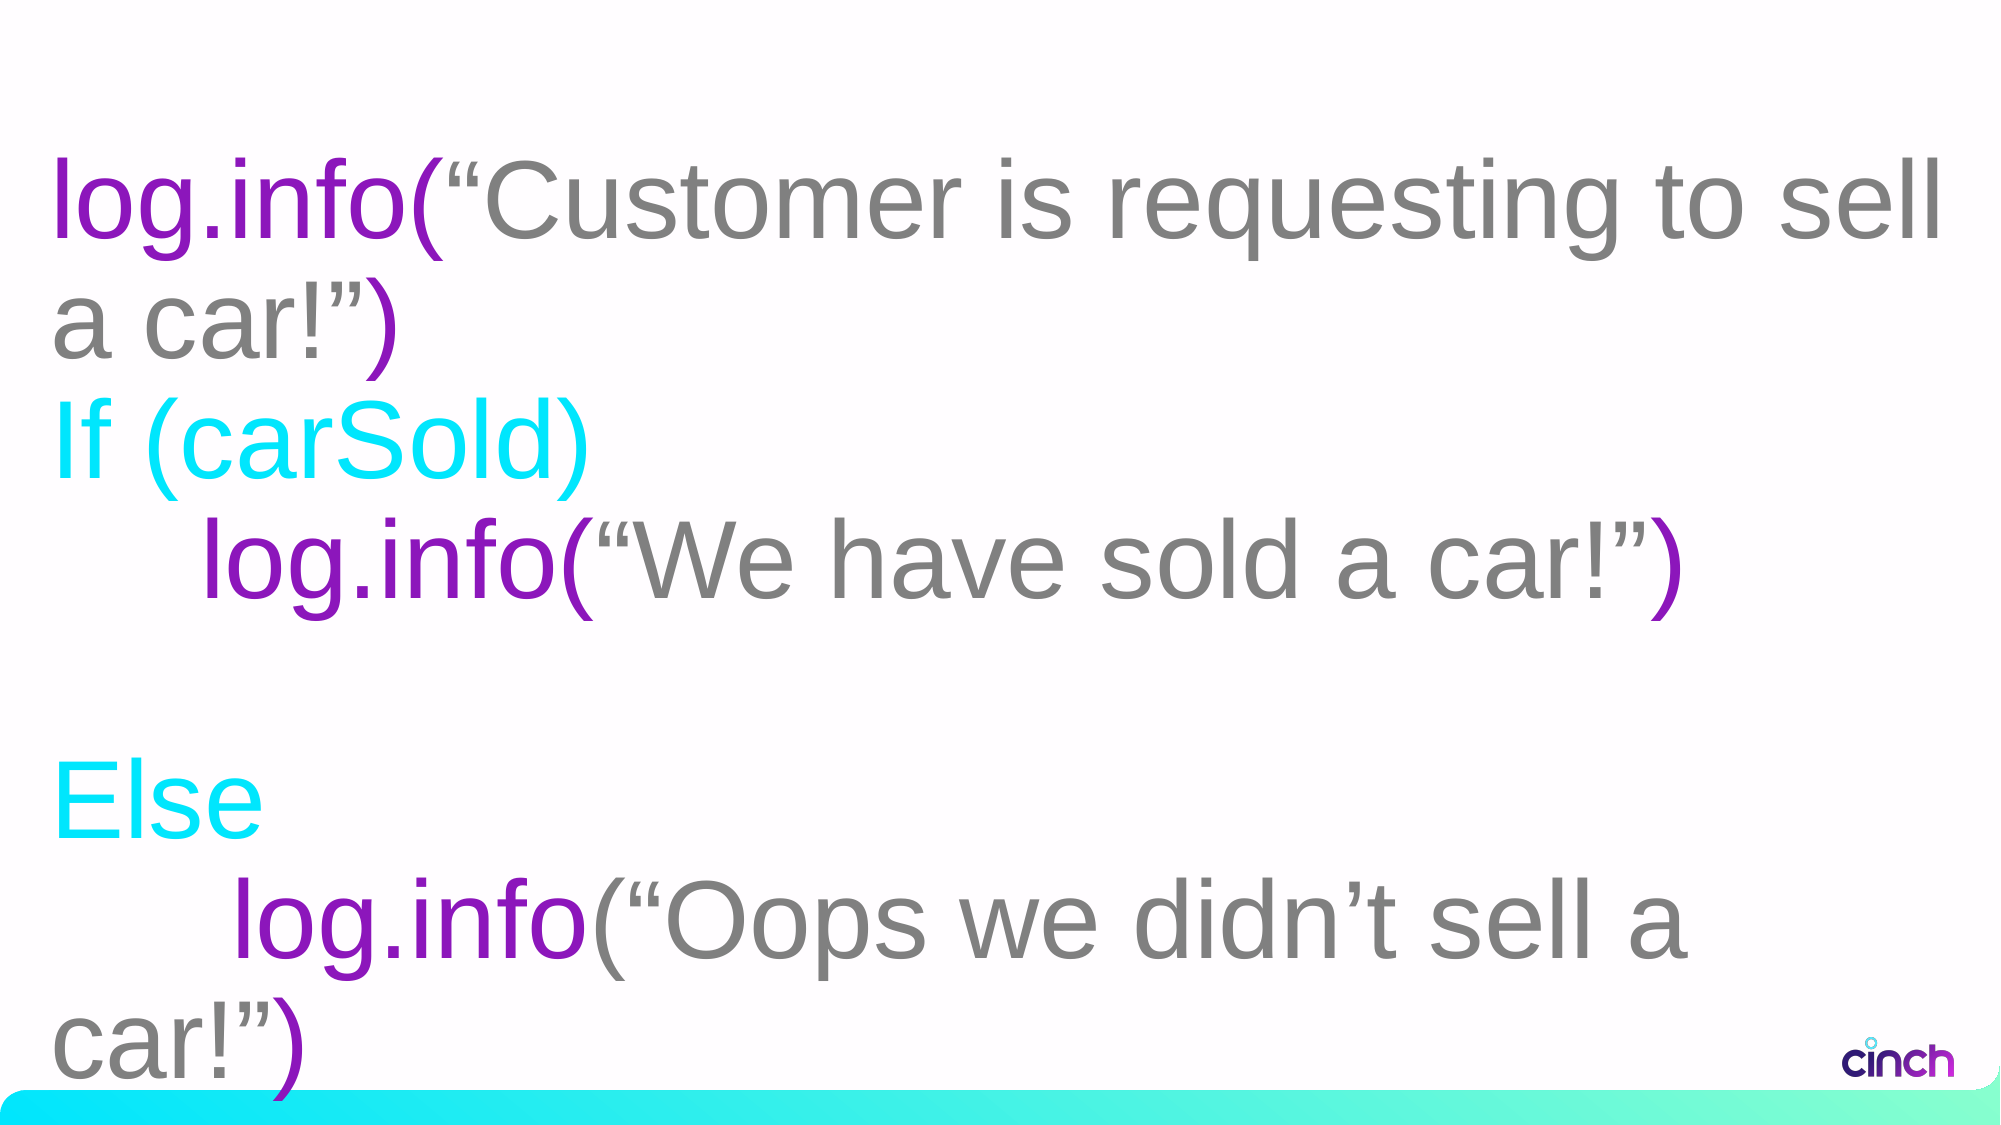

log.info(“Customer is requesting to sell a car!”)
If (carSold)
	log.info(“We have sold a car!”)

Else
	 log.info(“Oops we didn’t sell a car!”)